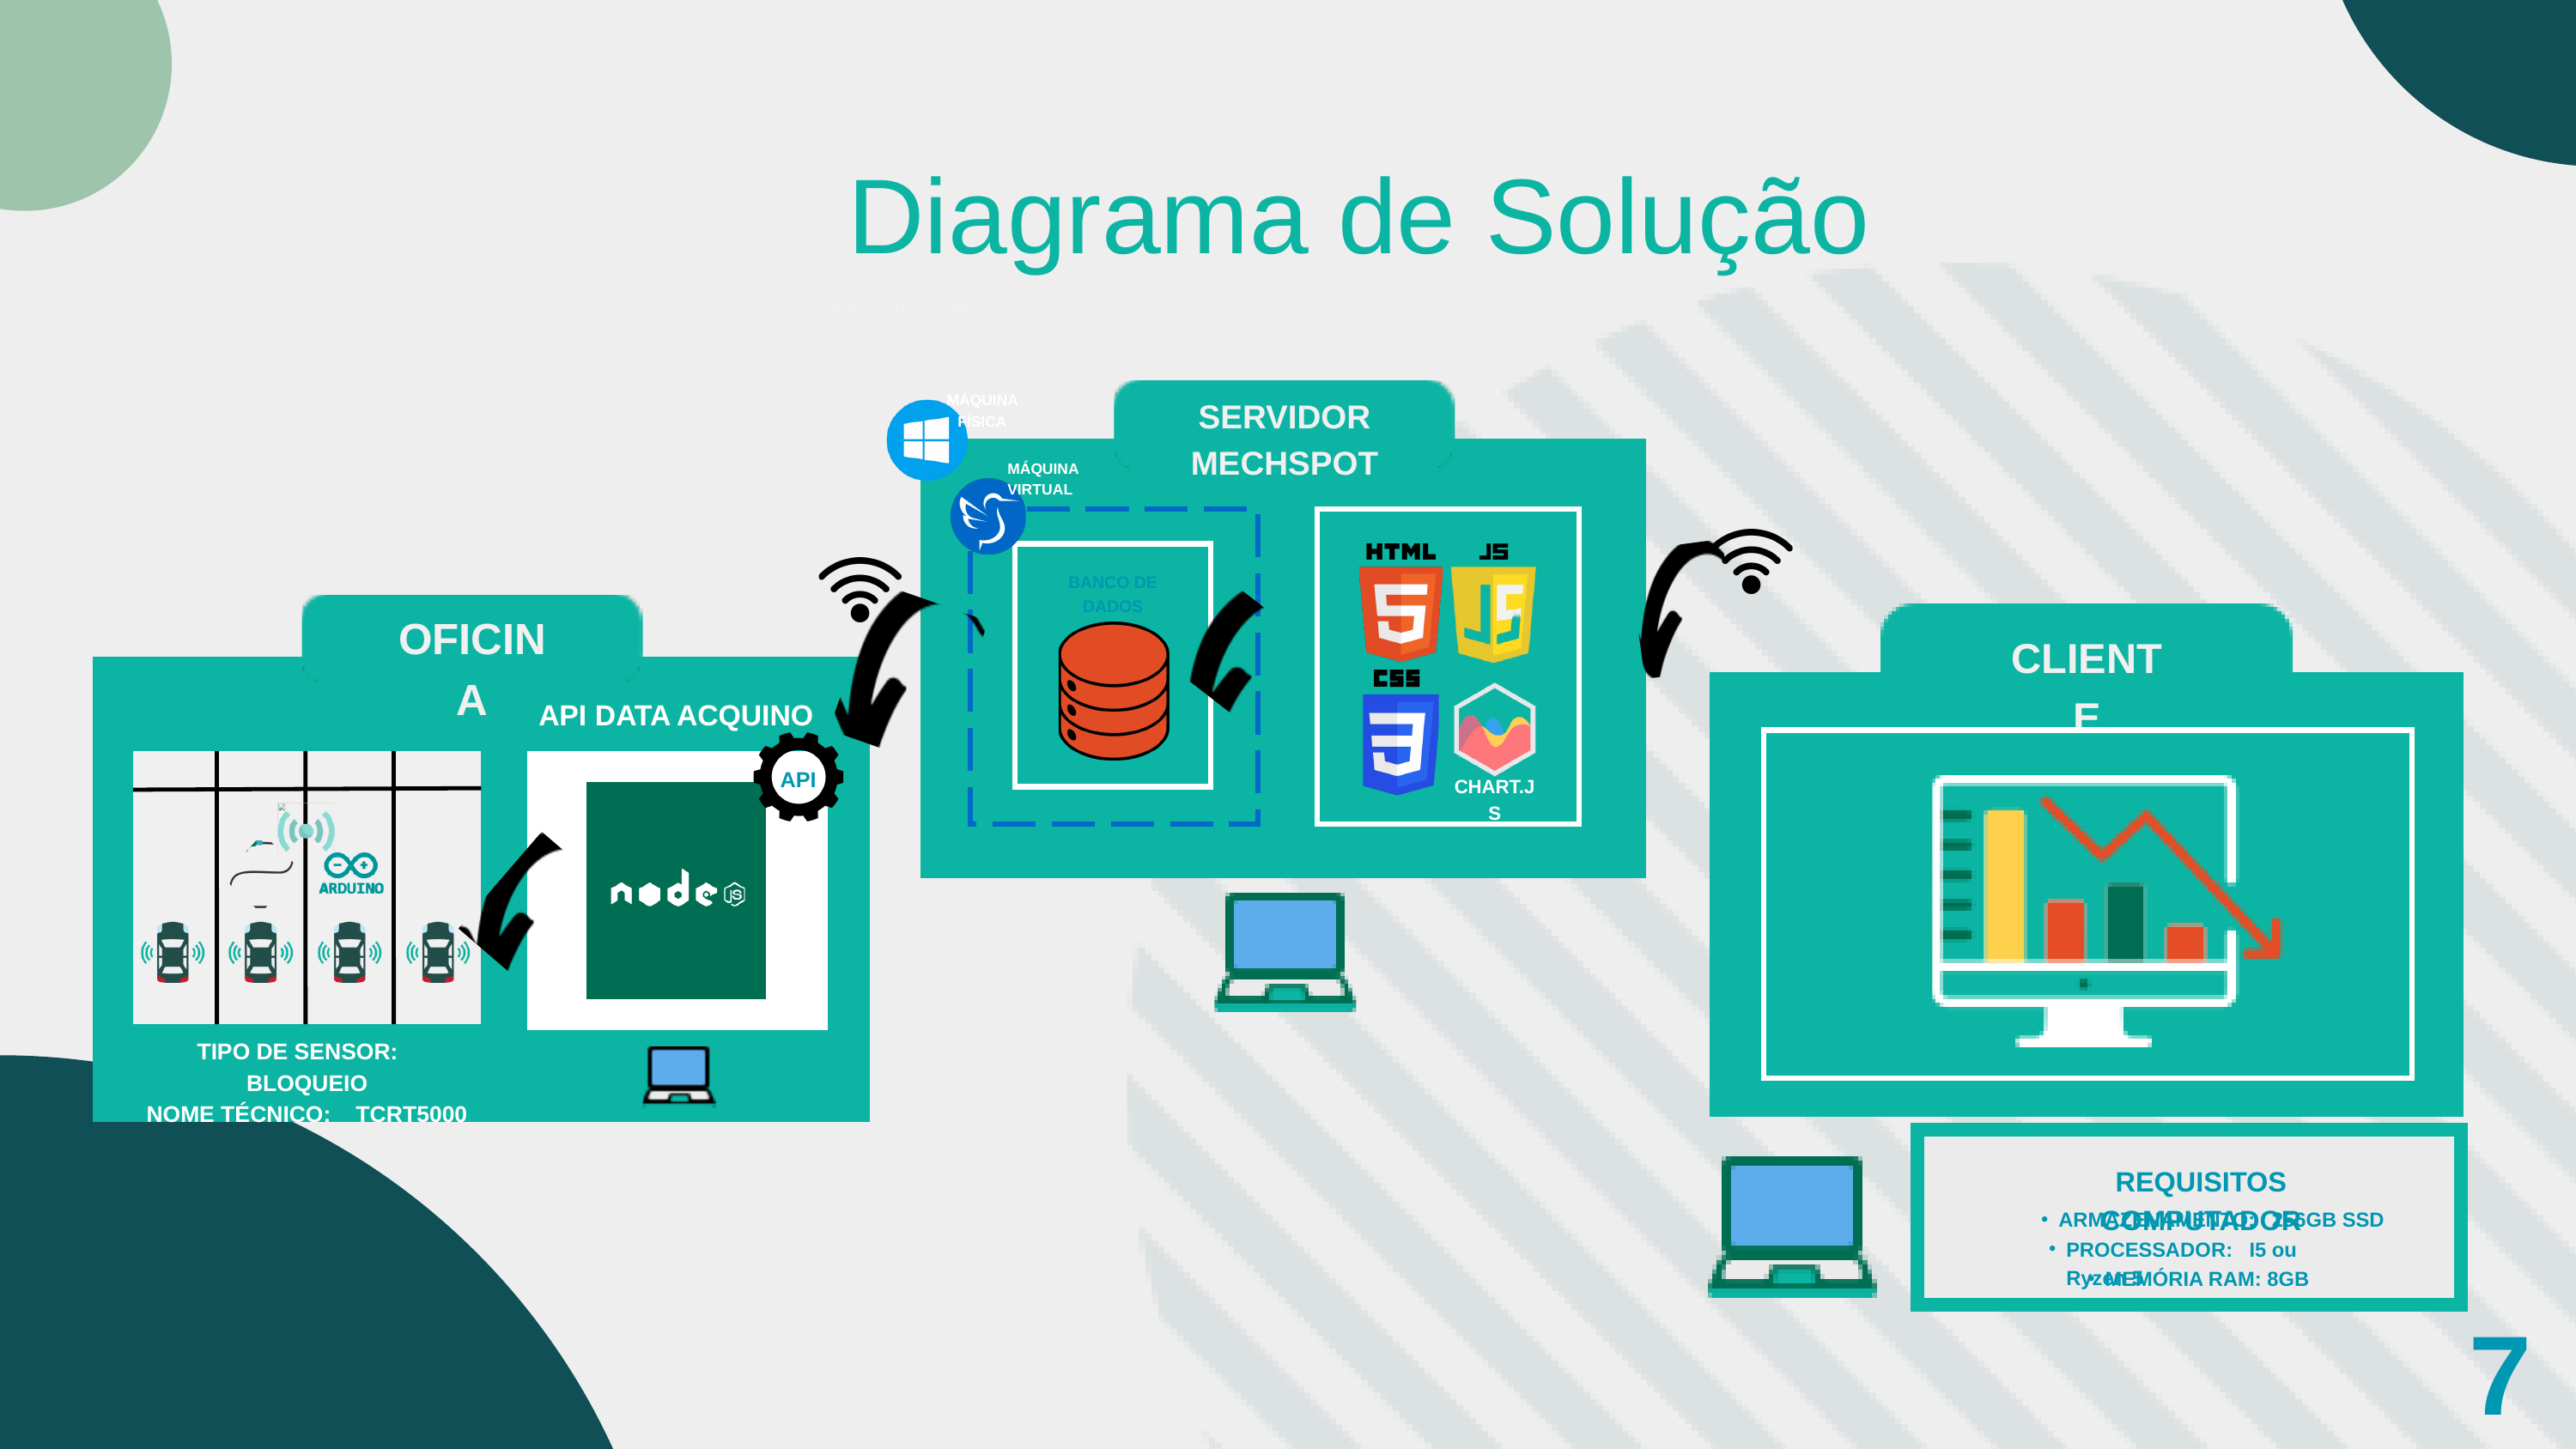

Diagrama de Solução

MEMÓRIA RAM: 8GB

MÁQUINA FÍSICA
SERVIDOR MECHSPOT

MÁQUINA VIRTUAL

BANCO DE DADOS

OFICINA

CLIENTE

CHART.JS
API DATA ACQUINO

API

TIPO DE SENSOR:    BLOQUEIO
NOME TÉCNICO:    TCRT5000

REQUISITOS COMPUTADOR
ARMAZENAMENTO:   256GB SSD
PROCESSADOR:   I5 ou Ryzen 5
MEMÓRIA RAM: 8GB

7